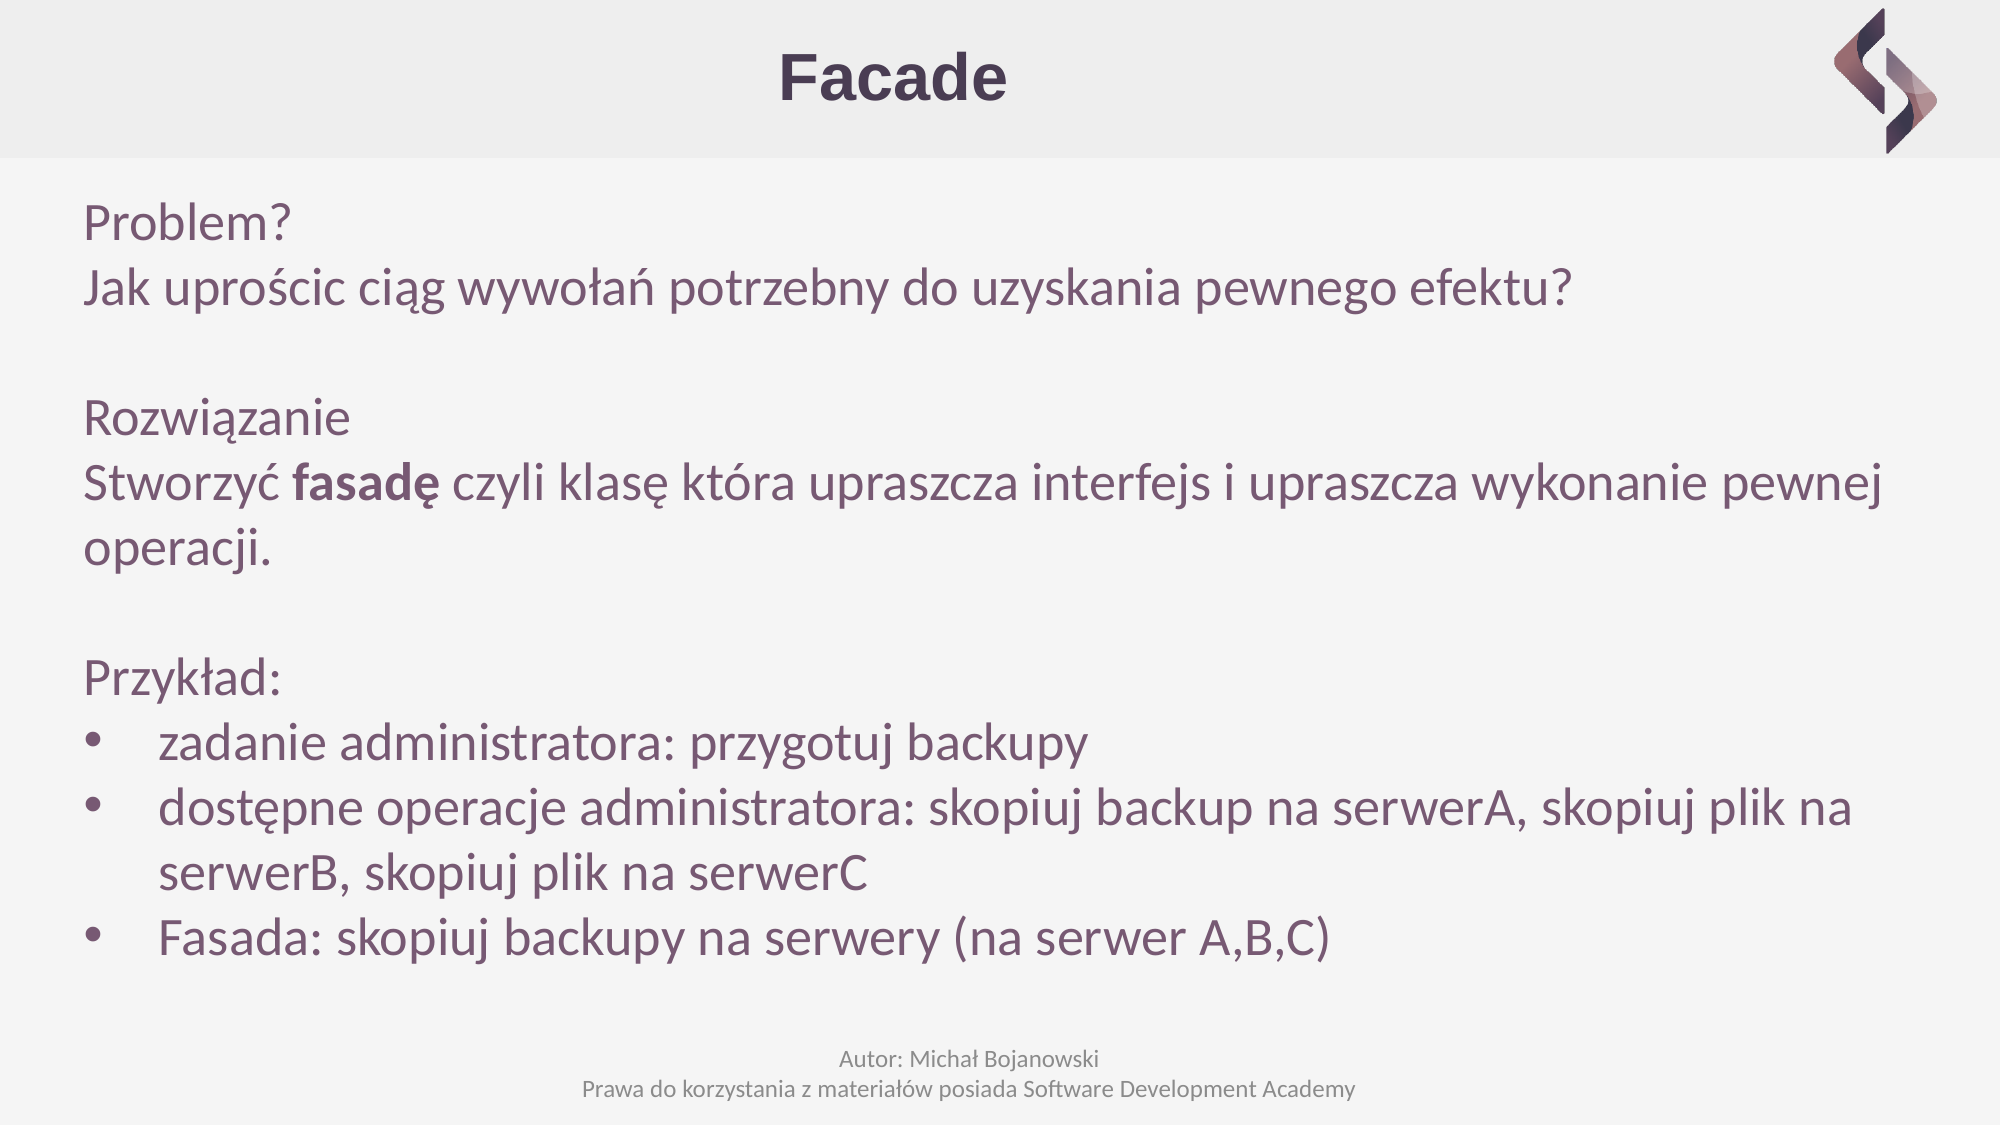

# Facade
Problem?
Jak uprościc ciąg wywołań potrzebny do uzyskania pewnego efektu?

Rozwiązanie
Stworzyć fasadę czyli klasę która upraszcza interfejs i upraszcza wykonanie pewnej operacji.

Przykład:
zadanie administratora: przygotuj backupy
dostępne operacje administratora: skopiuj backup na serwerA, skopiuj plik na serwerB, skopiuj plik na serwerC
Fasada: skopiuj backupy na serwery (na serwer A,B,C)

Autor: Michał Bojanowski
Prawa do korzystania z materiałów posiada Software Development Academy